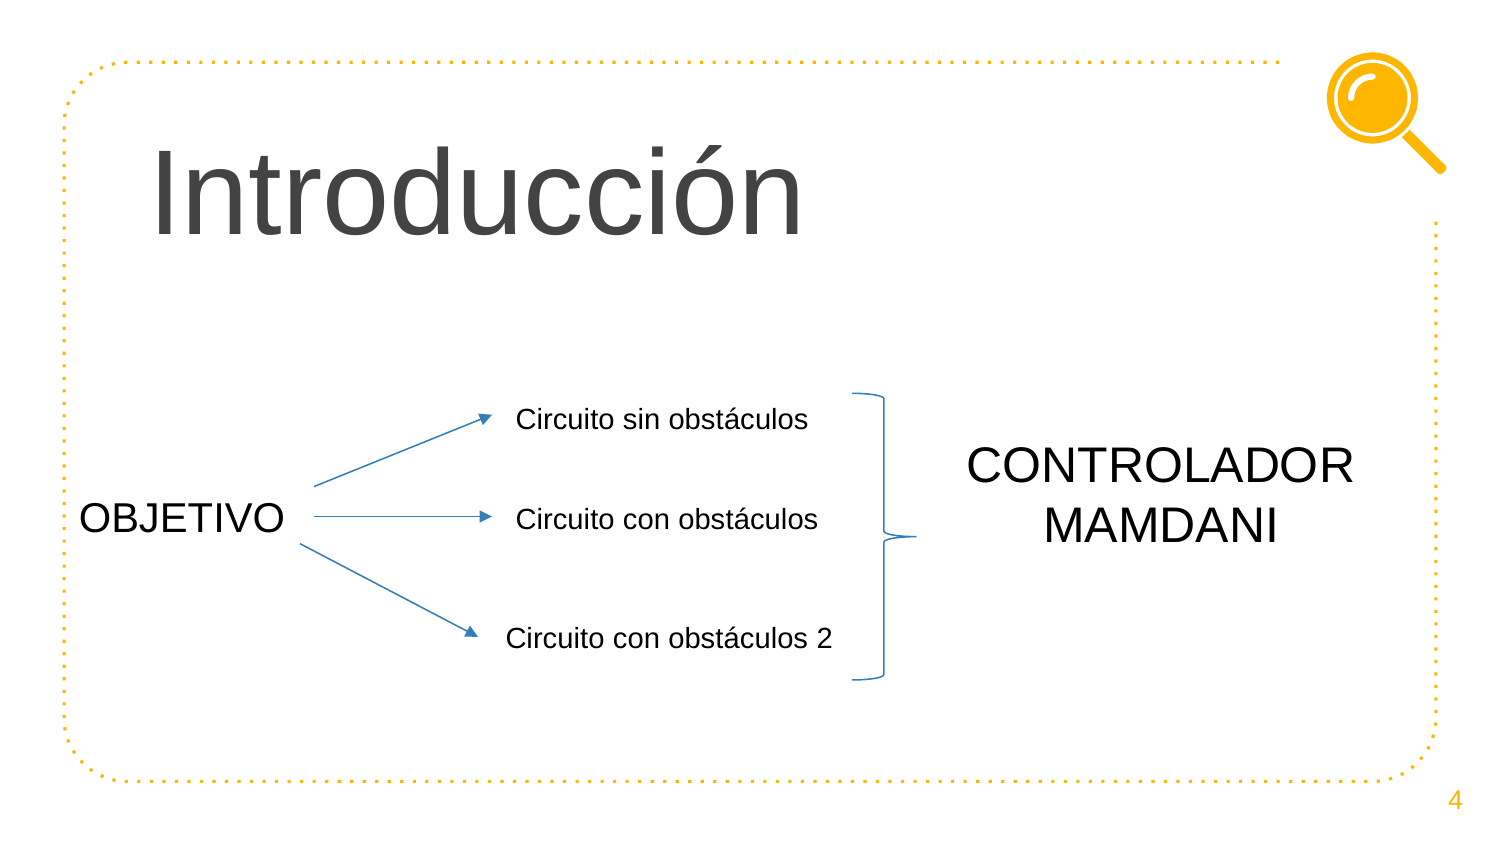

# Introducción
Circuito sin obstáculos

CONTROLADOR MAMDANI
OBJETIVO
Circuito con obstáculos
Circuito con obstáculos 2
4